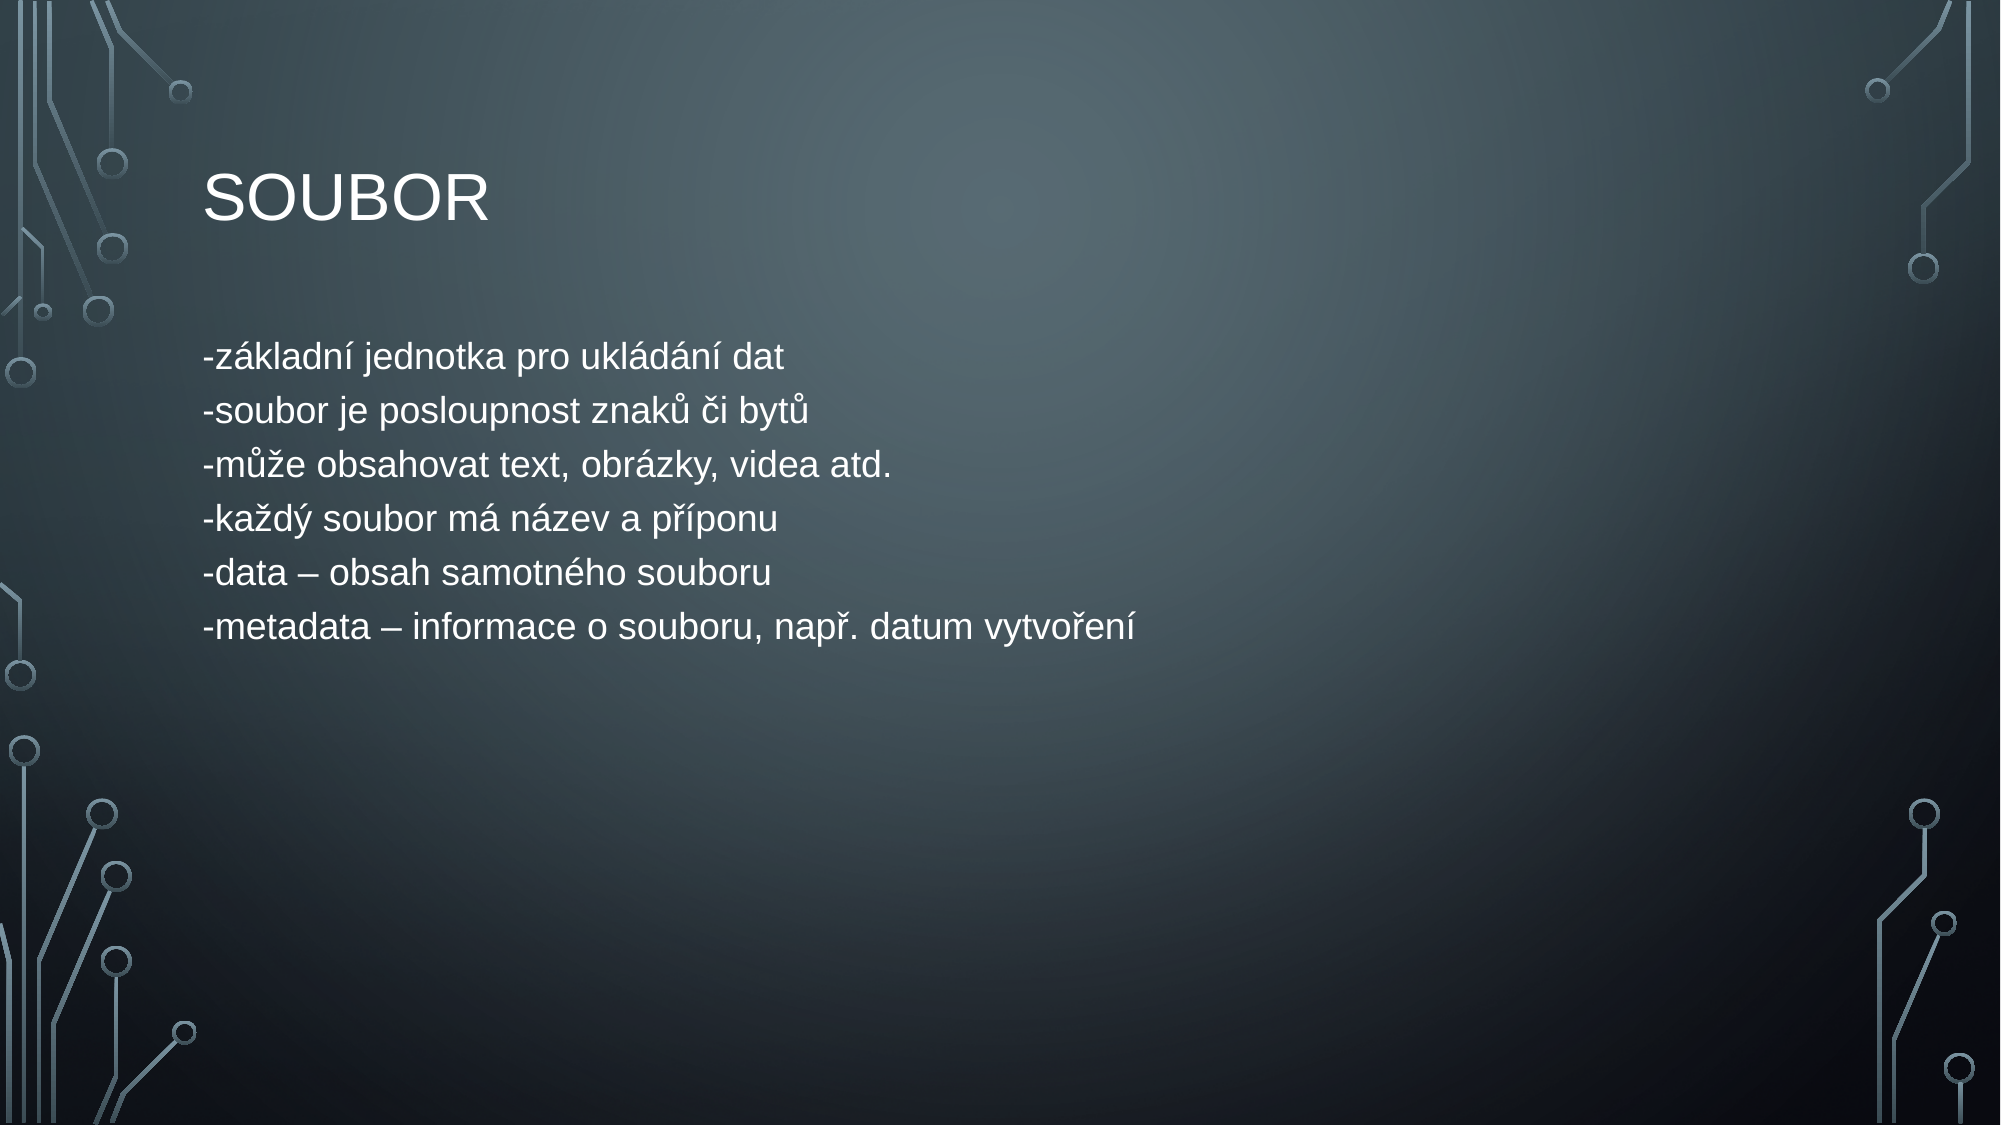

# soubor
-základní jednotka pro ukládání dat
-soubor je posloupnost znaků či bytů
-může obsahovat text, obrázky, videa atd.
-každý soubor má název a příponu
-data – obsah samotného souboru
-metadata – informace o souboru, např. datum vytvoření